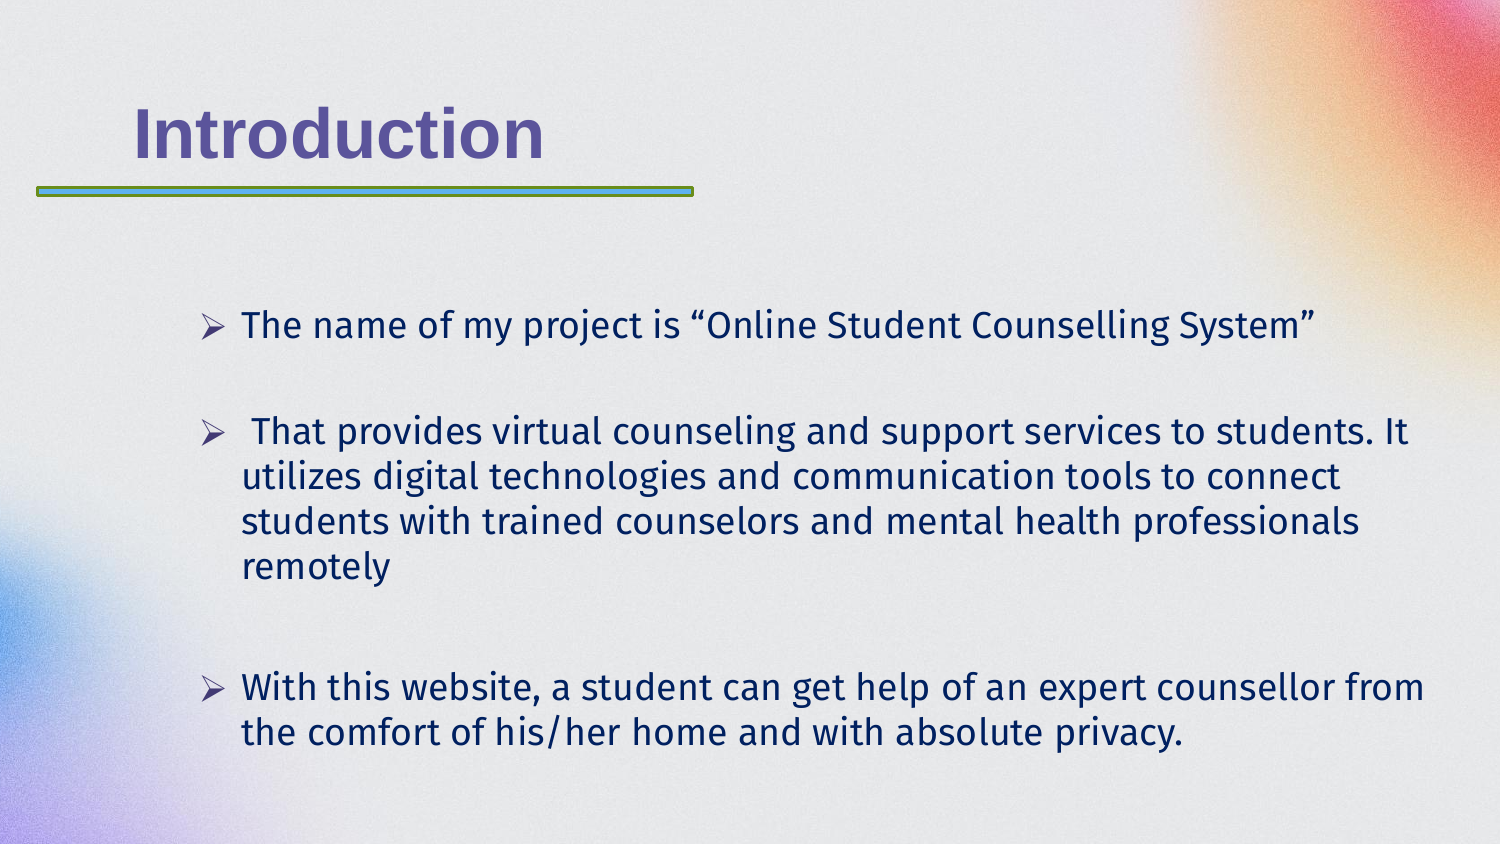

# Introduction

The name of my project is “Online Student Counselling System”

 That provides virtual counseling and support services to students. It utilizes digital technologies and communication tools to connect students with trained counselors and mental health professionals remotely

With this website, a student can get help of an expert counsellor from the comfort of his/her home and with absolute privacy.